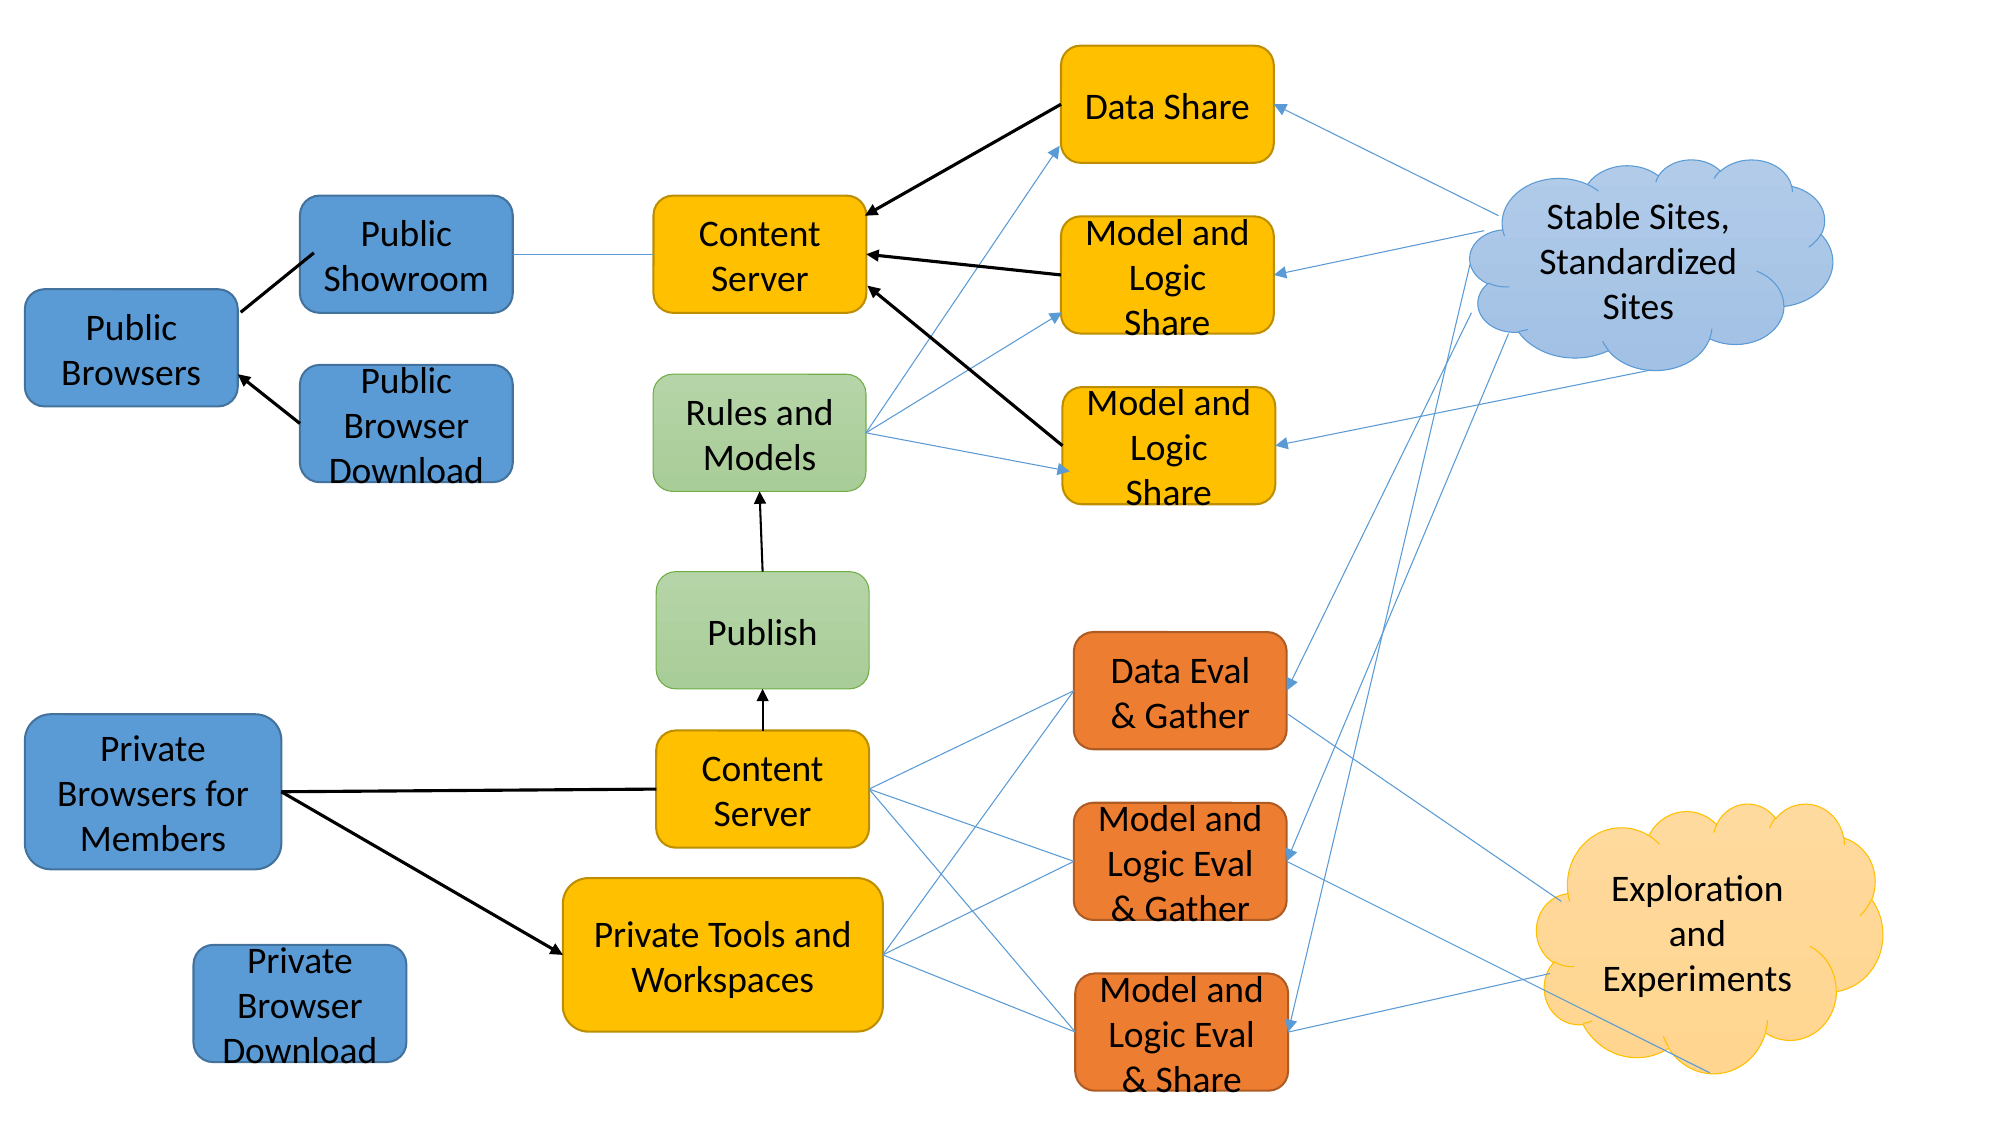

Data Share
Stable Sites, Standardized Sites
Content
Server
Public
Showroom
Model and Logic Share
Public
Browsers
Public
Browser Download
Rules and Models
Model and Logic Share
Publish
Data Eval & Gather
Private
Browsers for Members
Content
Server
Model and Logic Eval & Gather
Exploration and Experiments
Private Tools and Workspaces
Private
Browser Download
Model and Logic Eval & Share